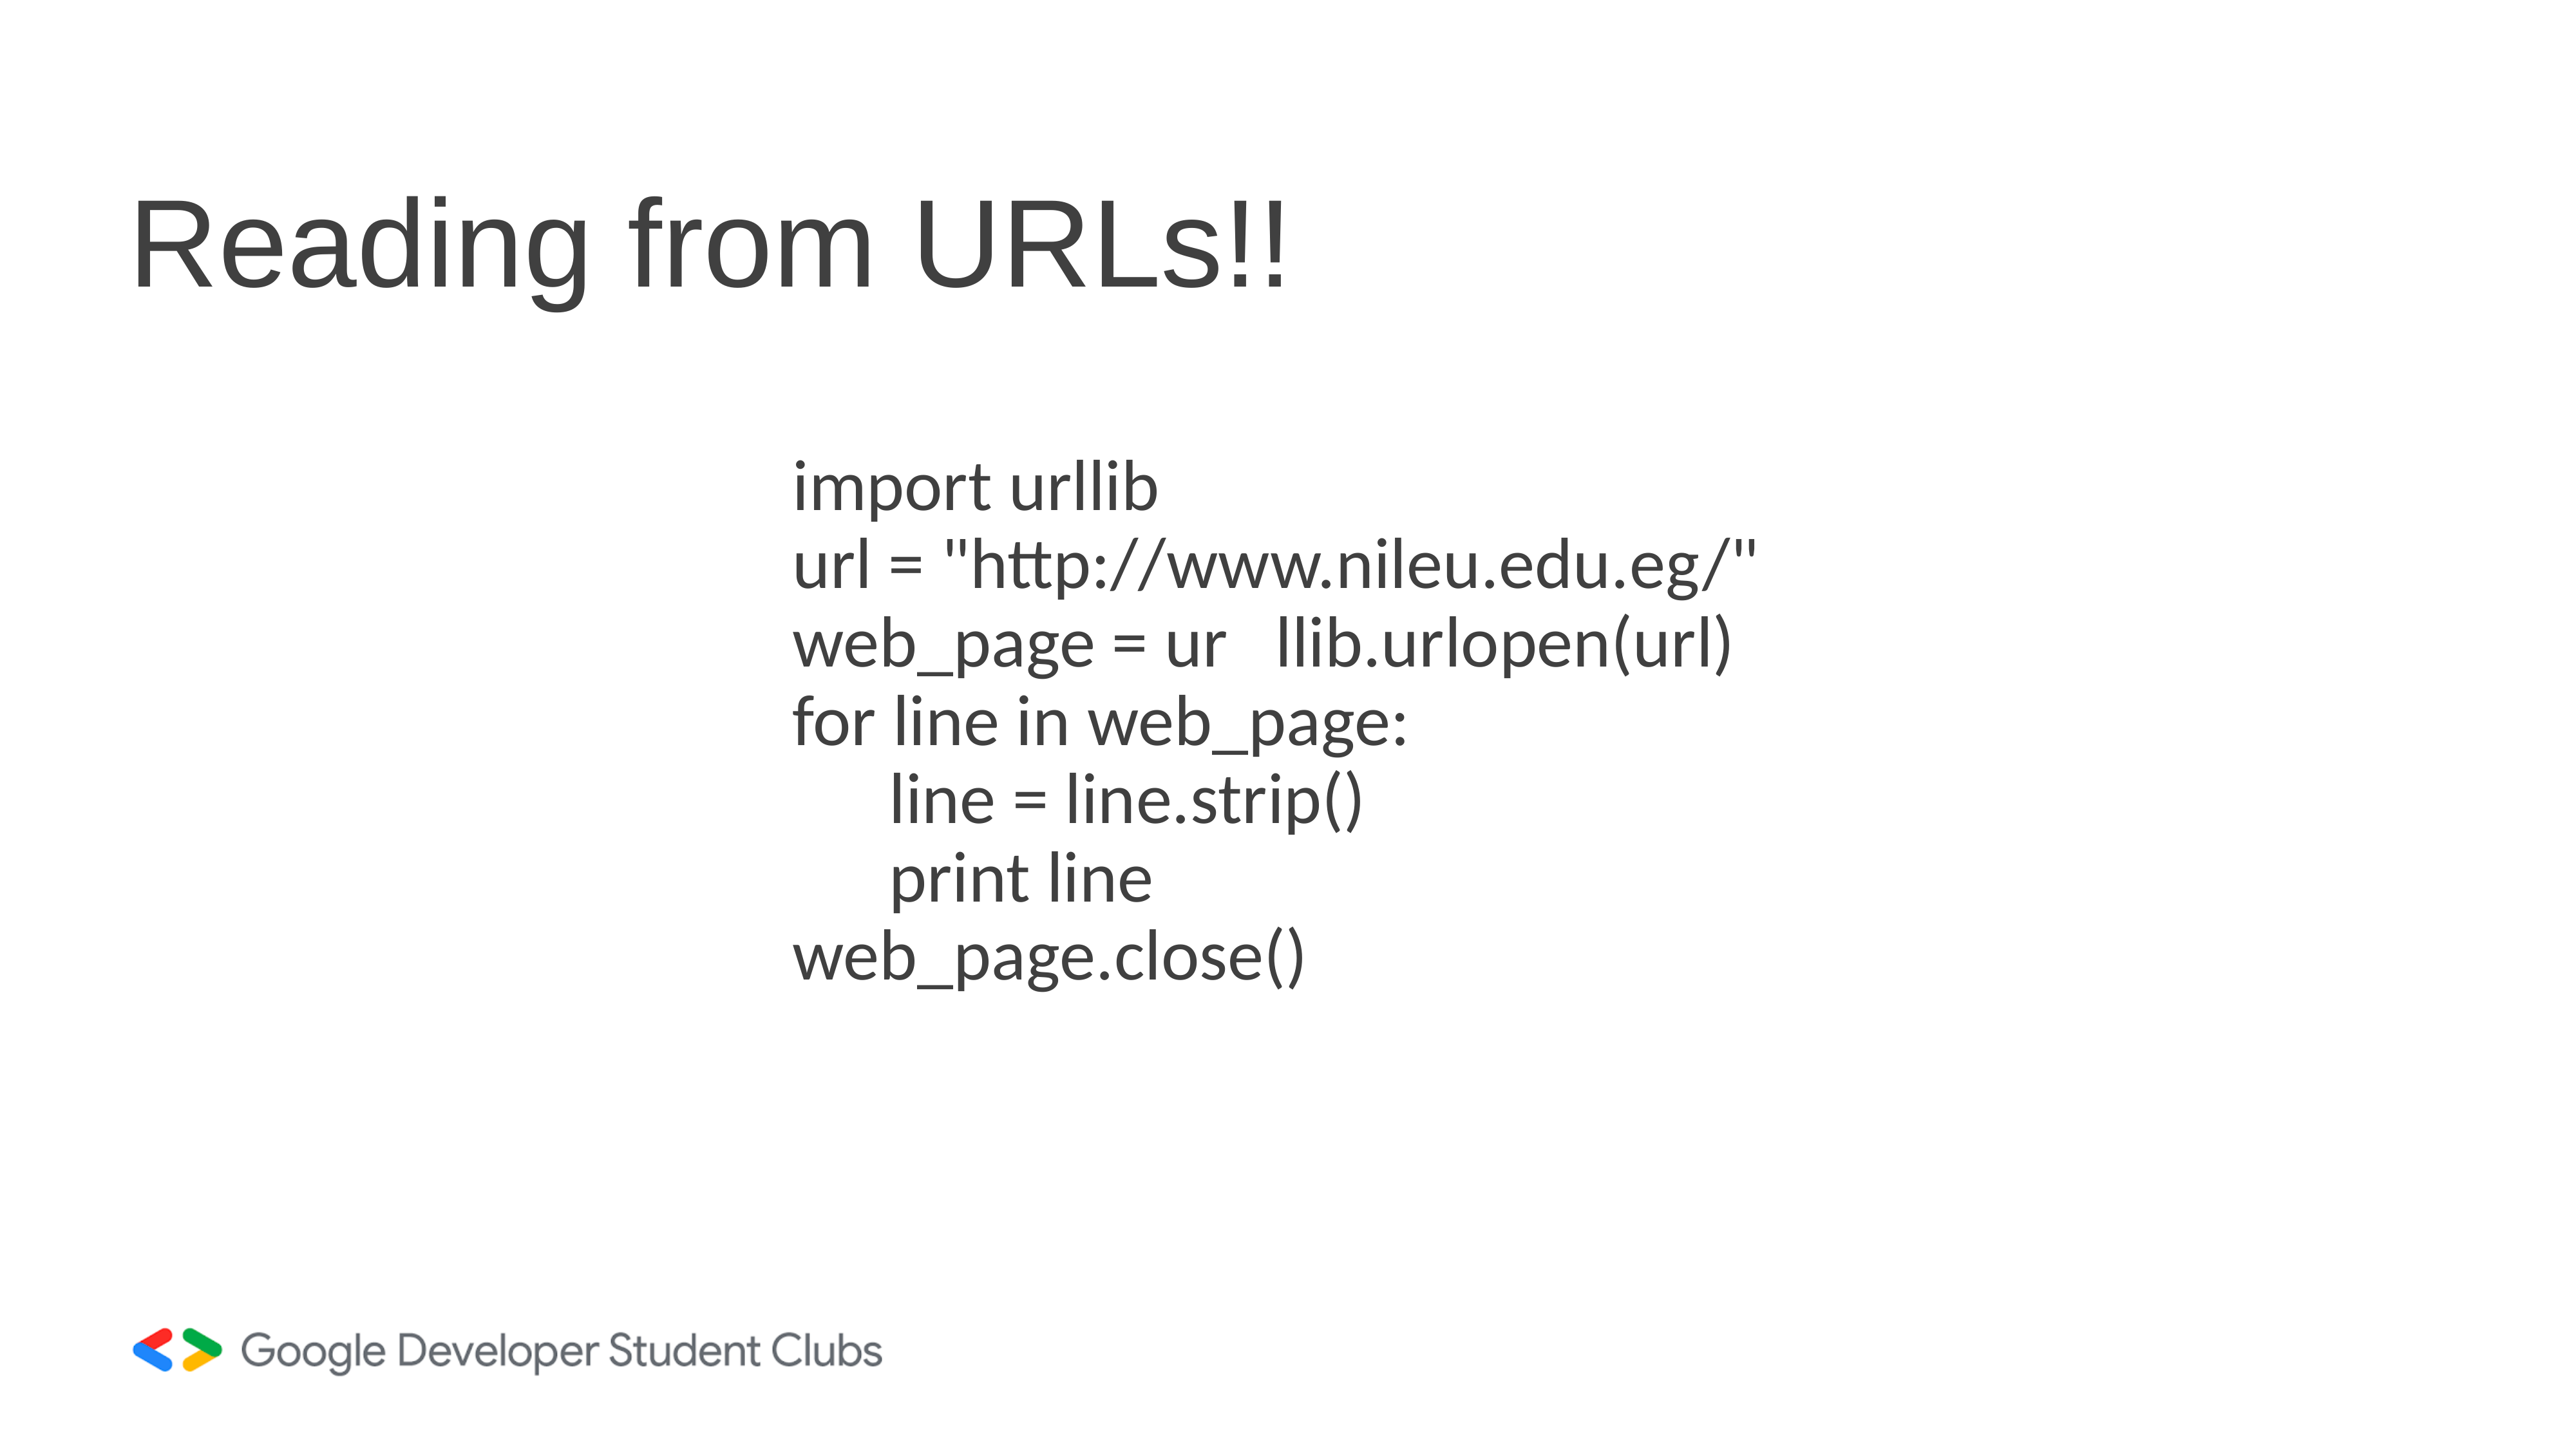

# Reading from URLs!!
import urllib
url = "http://www.nileu.edu.eg/"
web_page = ur	llib.urlopen(url)
for line in web_page:
	line = line.strip()
	print line
web_page.close()